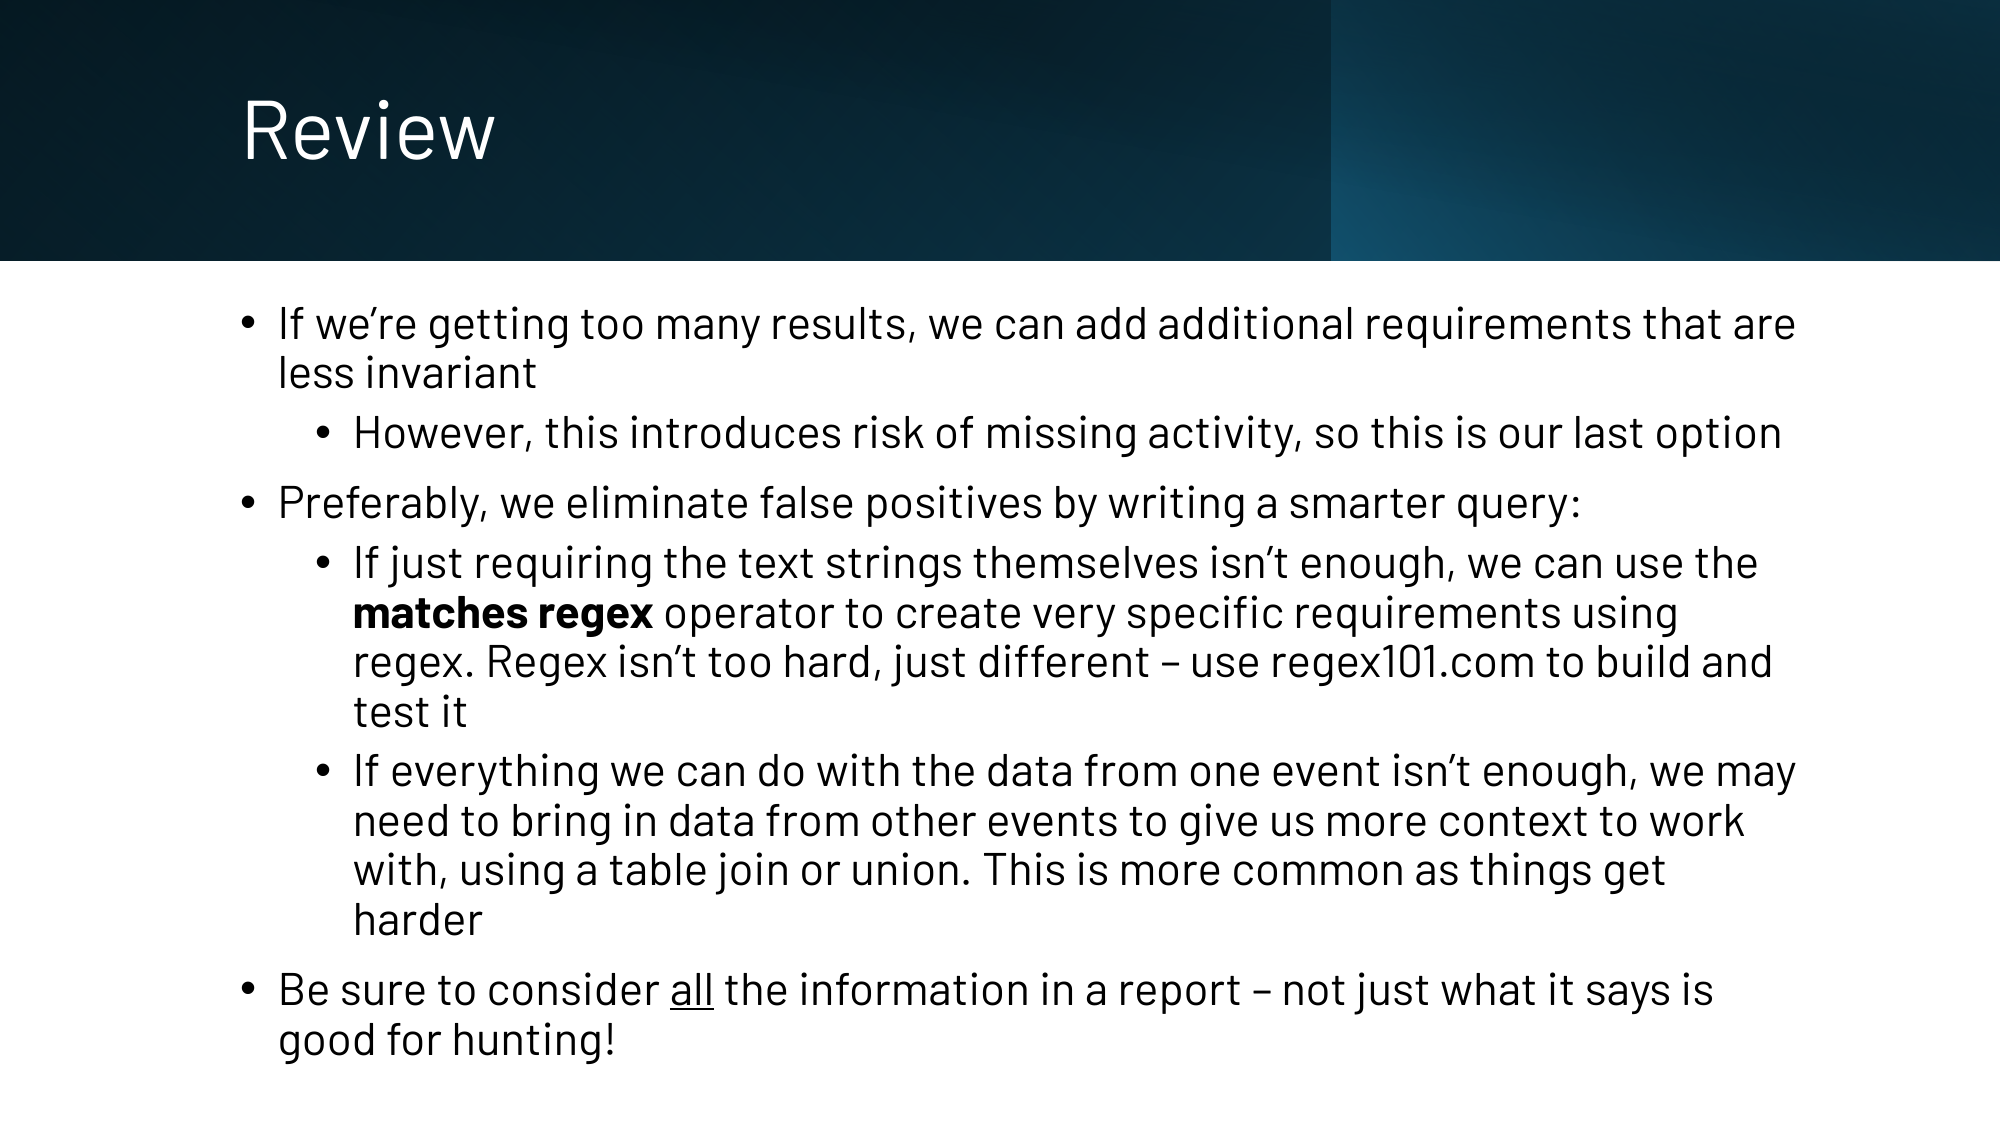

# Review
If we’re getting too many results, we can add additional requirements that are less invariant
However, this introduces risk of missing activity, so this is our last option
Preferably, we eliminate false positives by writing a smarter query:
If just requiring the text strings themselves isn’t enough, we can use the matches regex operator to create very specific requirements using regex. Regex isn’t too hard, just different – use regex101.com to build and test it
If everything we can do with the data from one event isn’t enough, we may need to bring in data from other events to give us more context to work with, using a table join or union. This is more common as things get harder
Be sure to consider all the information in a report – not just what it says is good for hunting!